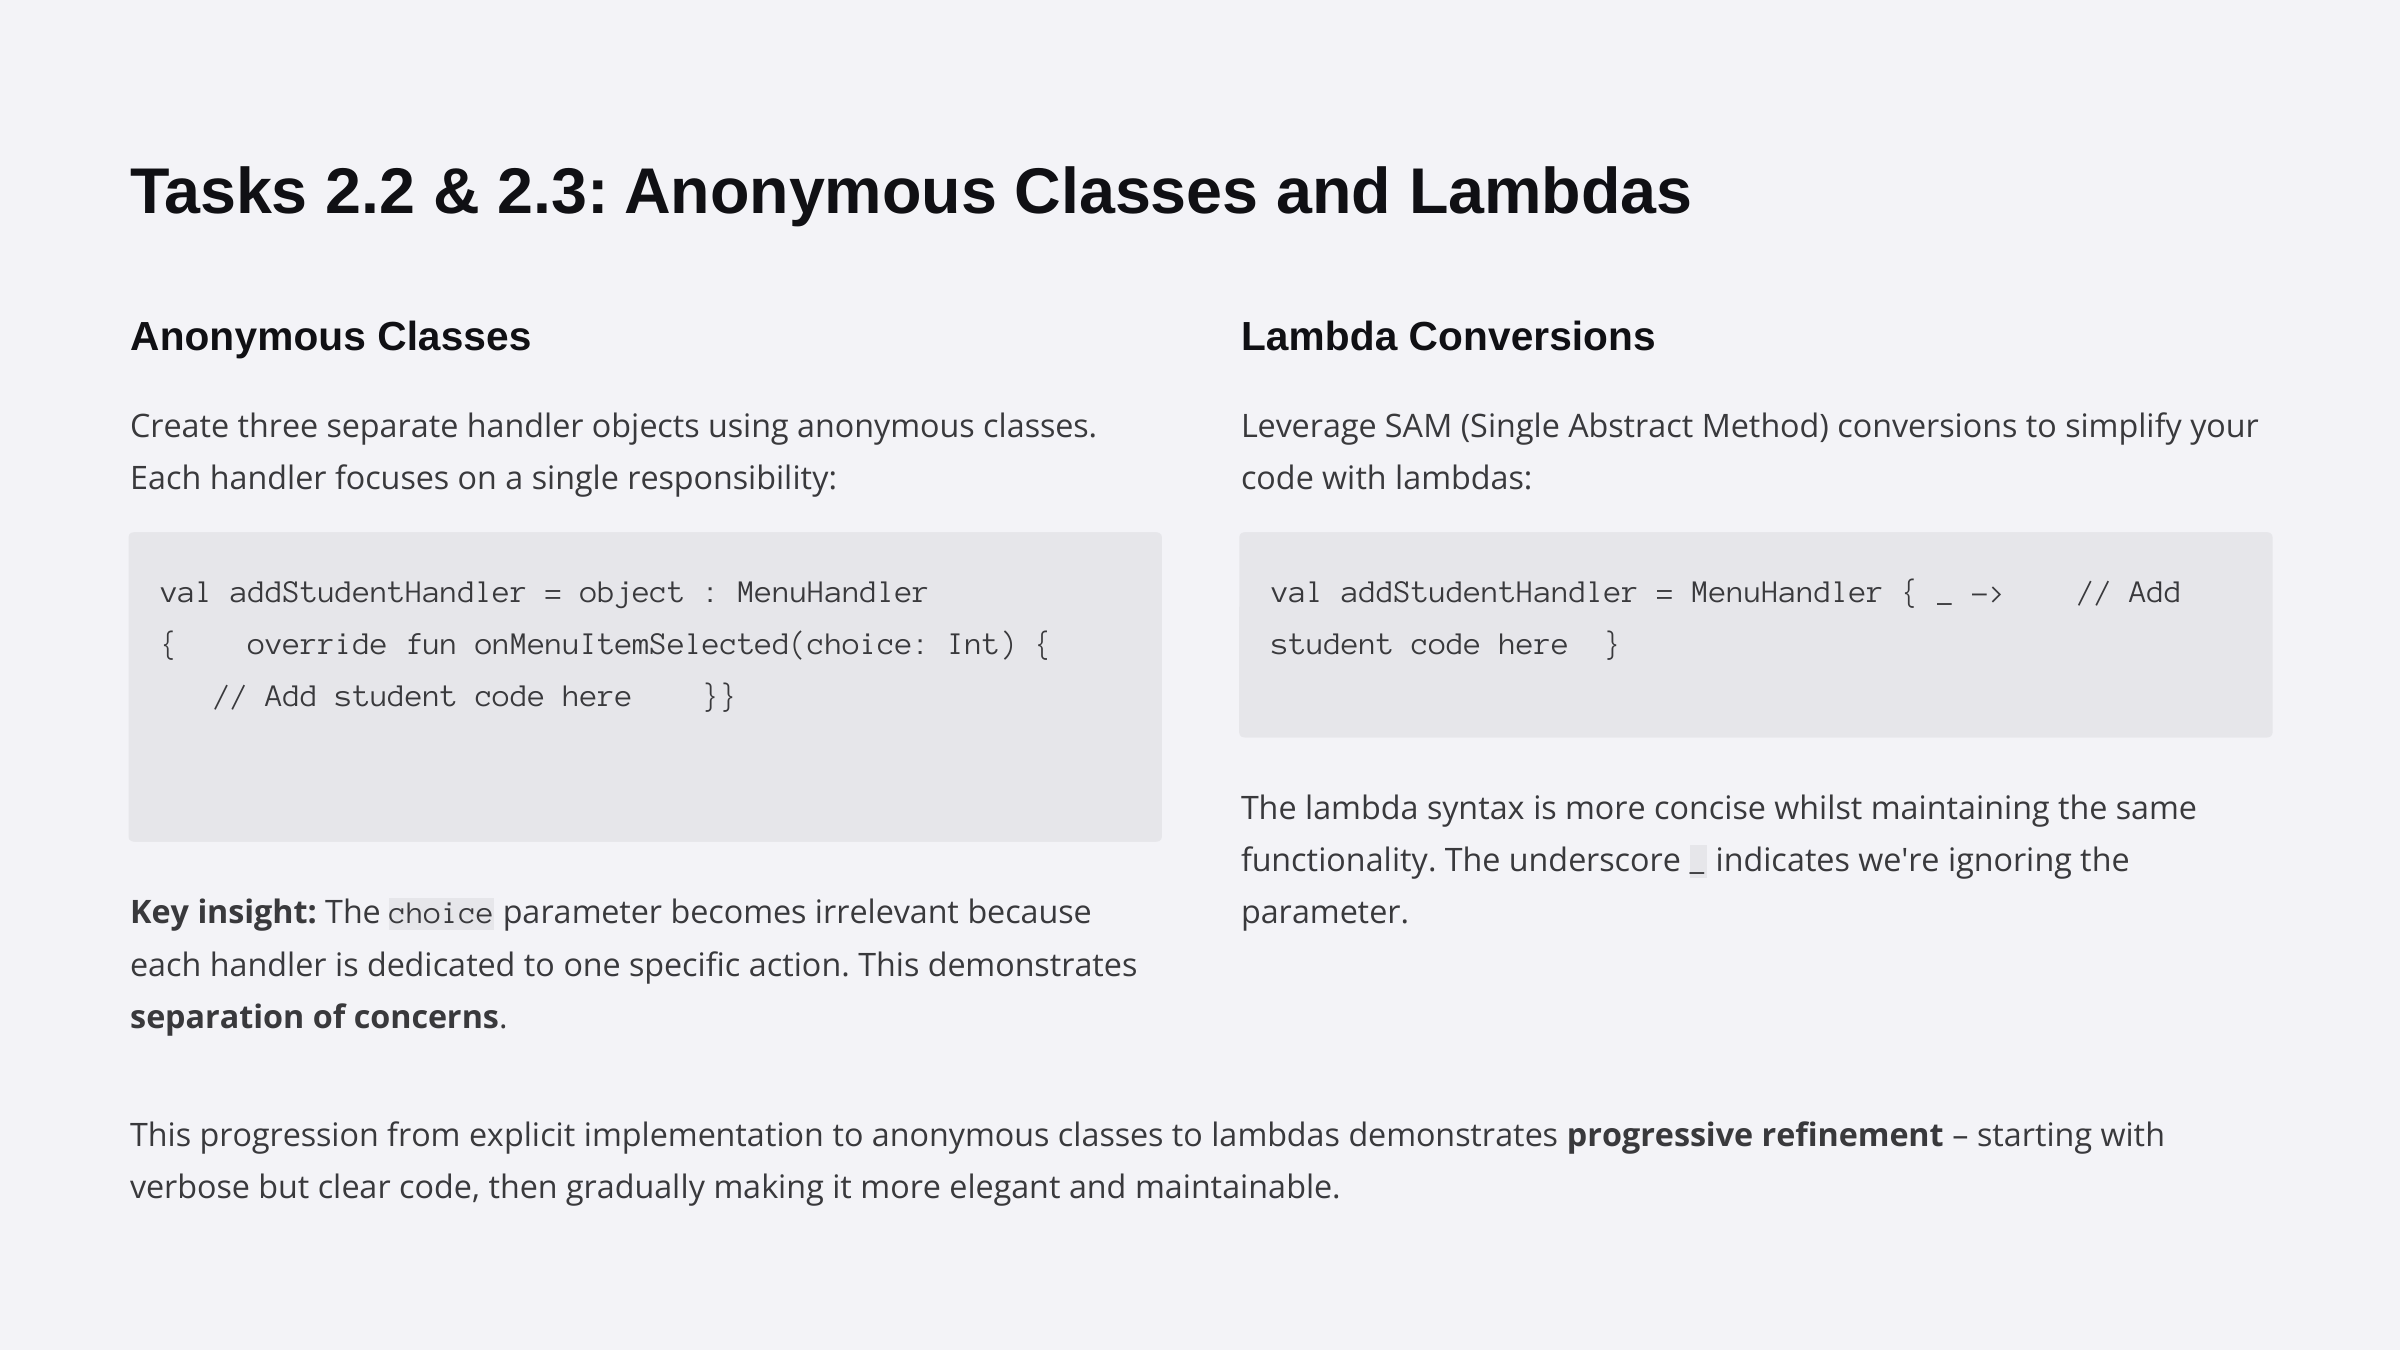

Tasks 2.2 & 2.3: Anonymous Classes and Lambdas
Anonymous Classes
Lambda Conversions
Create three separate handler objects using anonymous classes. Each handler focuses on a single responsibility:
Leverage SAM (Single Abstract Method) conversions to simplify your code with lambdas:

val addStudentHandler = object : MenuHandler {    override fun onMenuItemSelected(choice: Int) {        // Add student code here    }}
val addStudentHandler = MenuHandler { _ ->    // Add student code here  }
The lambda syntax is more concise whilst maintaining the same functionality. The underscore _ indicates we're ignoring the parameter.
Key insight: The choice parameter becomes irrelevant because each handler is dedicated to one specific action. This demonstrates separation of concerns.
This progression from explicit implementation to anonymous classes to lambdas demonstrates progressive refinement – starting with verbose but clear code, then gradually making it more elegant and maintainable.